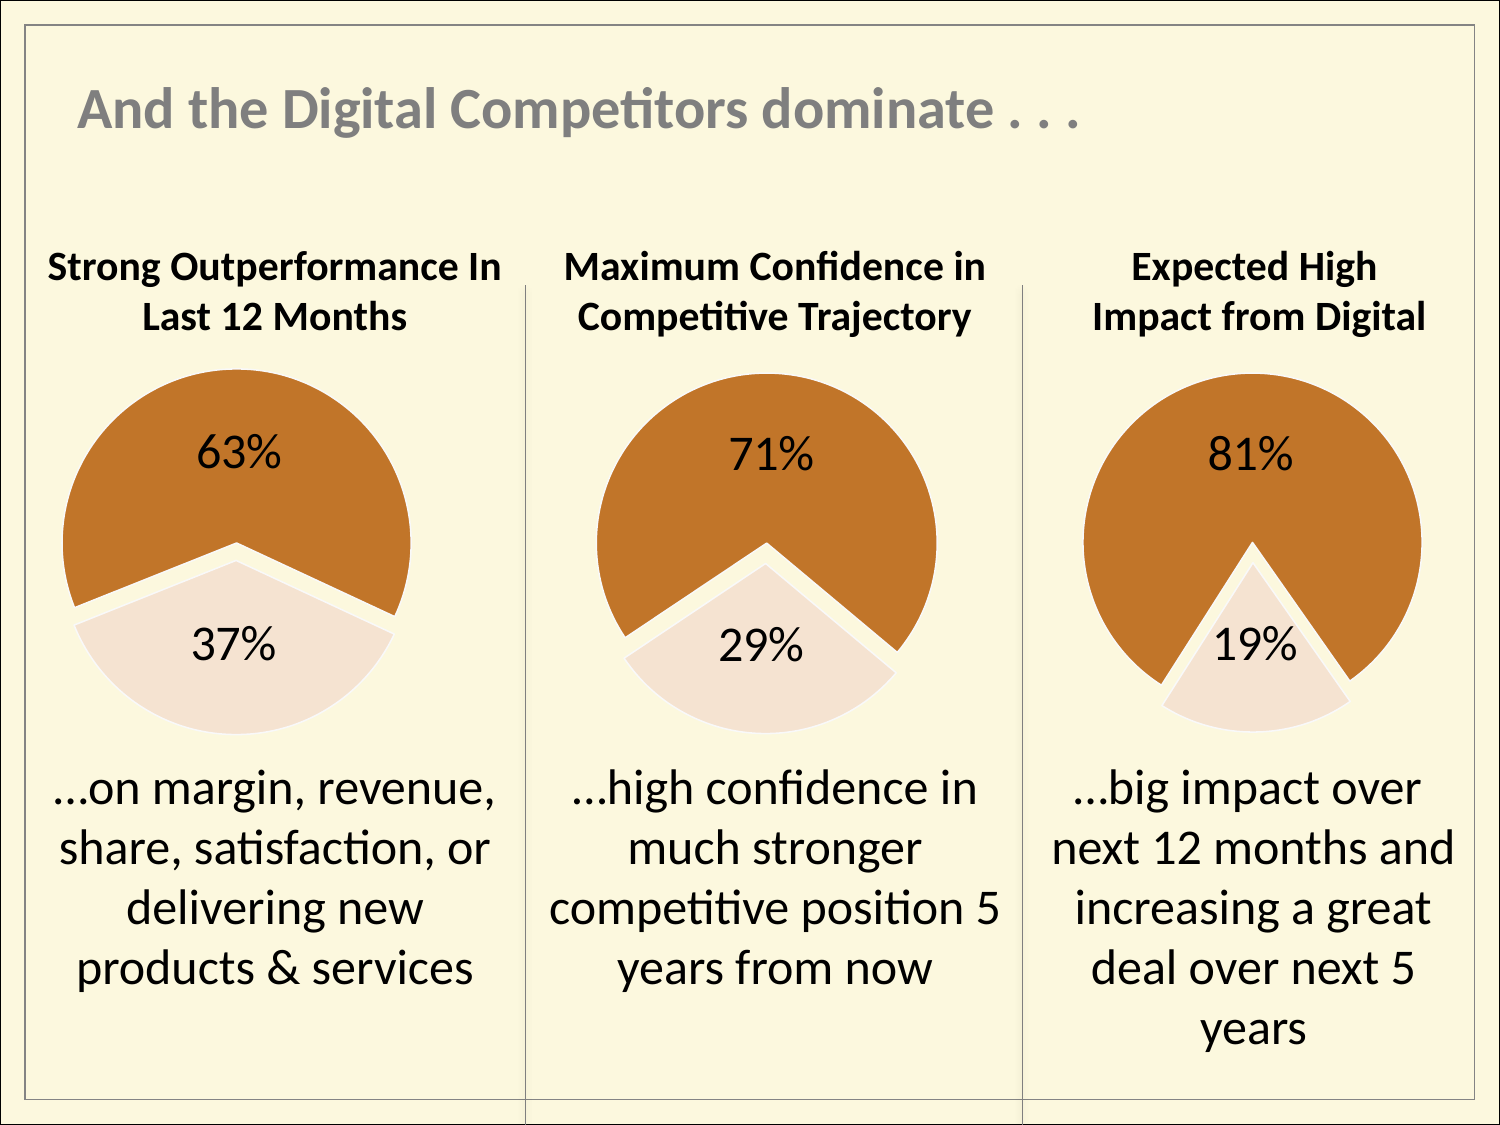

And the Digital Competitors dominate . . .
Strong Outperformance In Last 12 Months
Maximum Confidence in
Competitive Trajectory
Expected High
 Impact from Digital

### Chart

| Category |  |
|---|---|
| Digital Dabblers | 0.37 |
| Digital Competitors | 0.63 |

### Chart

| Category |  |
|---|---|
| Digital Dabblers | 0.294871794871795 |
| Digital Competitors | 0.705128205128205 |

### Chart

| Category |  |
|---|---|
| Digital Dabblers | 0.1875 |
| Digital Competitors | 0.8125 |
…on margin, revenue, share, satisfaction, or delivering new products & services
…high confidence in much stronger competitive position 5 years from now
…big impact over
next 12 months and increasing a great deal over next 5 years